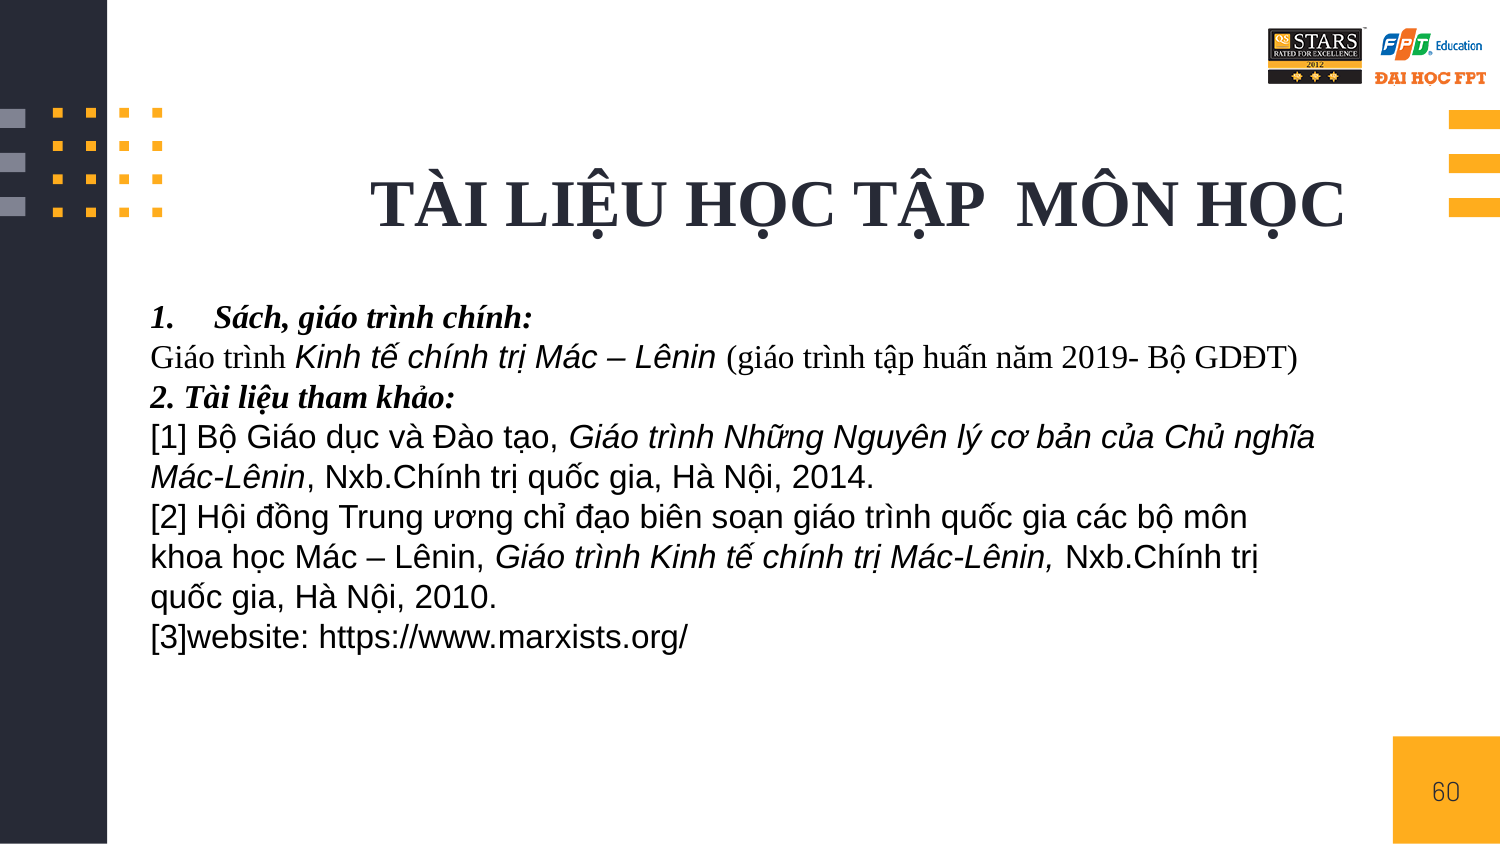

TÀI LIỆU HỌC TẬP  MÔN HỌC
Sách, giáo trình chính:
Giáo trình Kinh tế chính trị Mác – Lênin (giáo trình tập huấn năm 2019- Bộ GDĐT)
2. Tài liệu tham khảo:
[1] Bộ Giáo dục và Đào tạo, Giáo trình Những Nguyên lý cơ bản của Chủ nghĩa Mác-Lênin, Nxb.Chính trị quốc gia, Hà Nội, 2014.
[2] Hội đồng Trung ương chỉ đạo biên soạn giáo trình quốc gia các bộ môn khoa học Mác – Lênin, Giáo trình Kinh tế chính trị Mác-Lênin, Nxb.Chính trị quốc gia, Hà Nội, 2010.
[3]website: https://www.marxists.org/

60